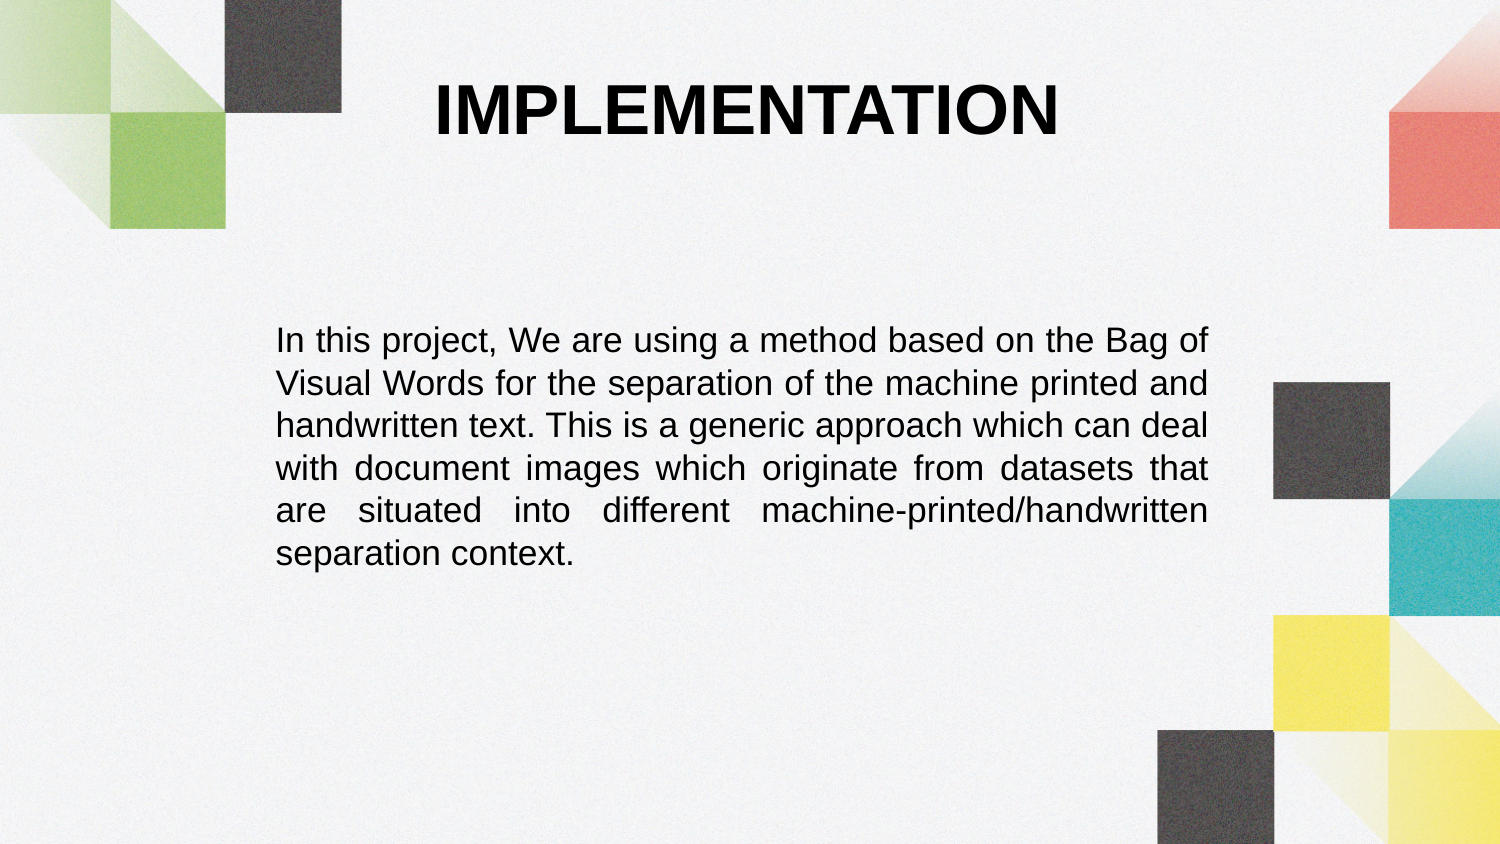

IMPLEMENTATION
In this project, We are using a method based on the Bag of Visual Words for the separation of the machine printed and handwritten text. This is a generic approach which can deal with document images which originate from datasets that are situated into different machine-printed/handwritten separation context.